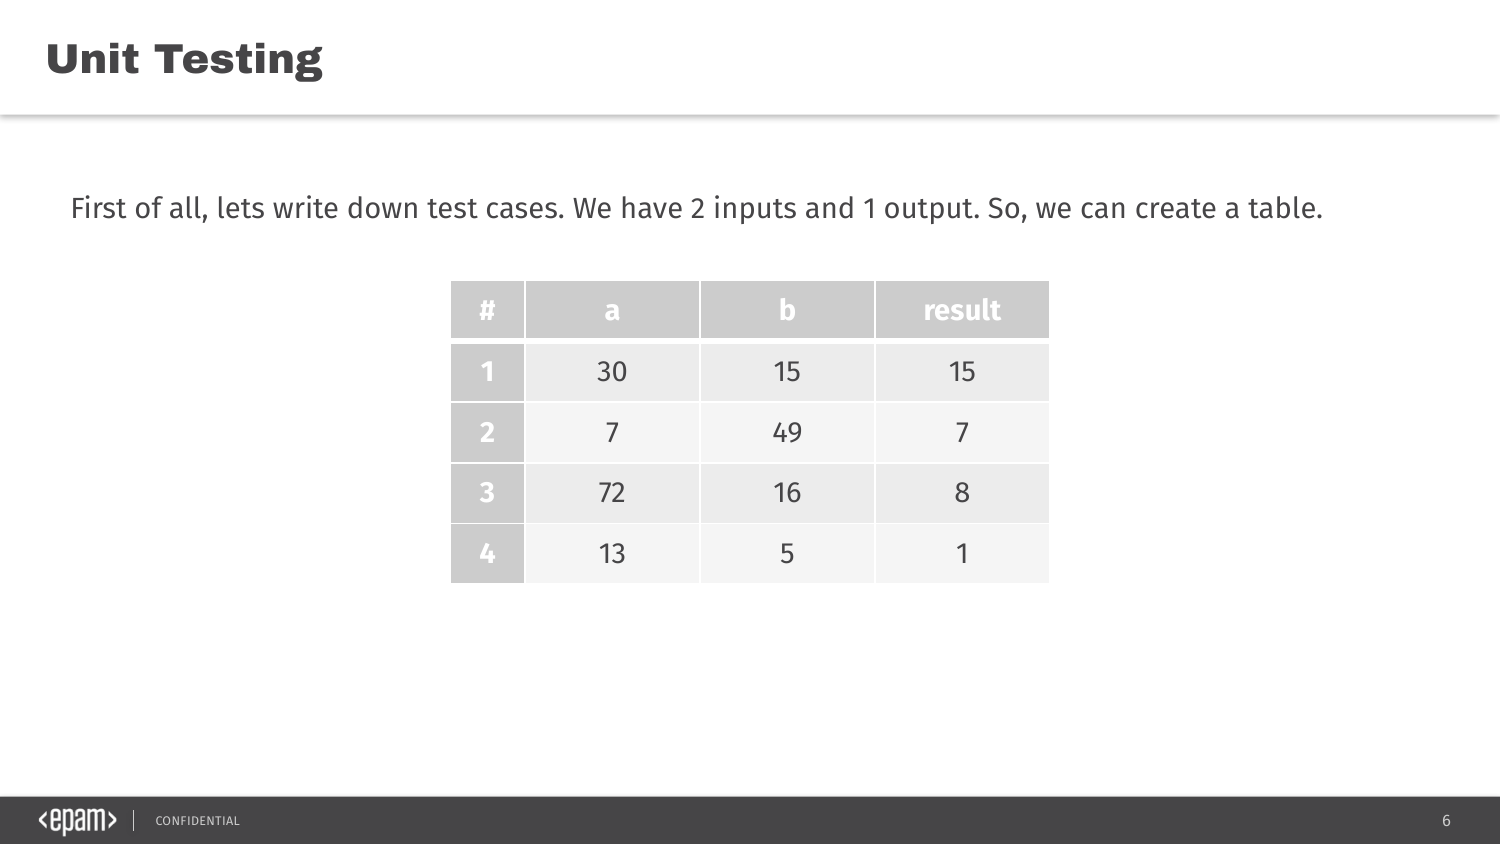

Unit Testing
First of all, lets write down test cases. We have 2 inputs and 1 output. So, we can create a table.

| # | a | b | result |
| --- | --- | --- | --- |
| 1 | 30 | 15 | 15 |
| 2 | 7 | 49 | 7 |
| 3 | 72 | 16 | 8 |
| 4 | 13 | 5 | 1 |